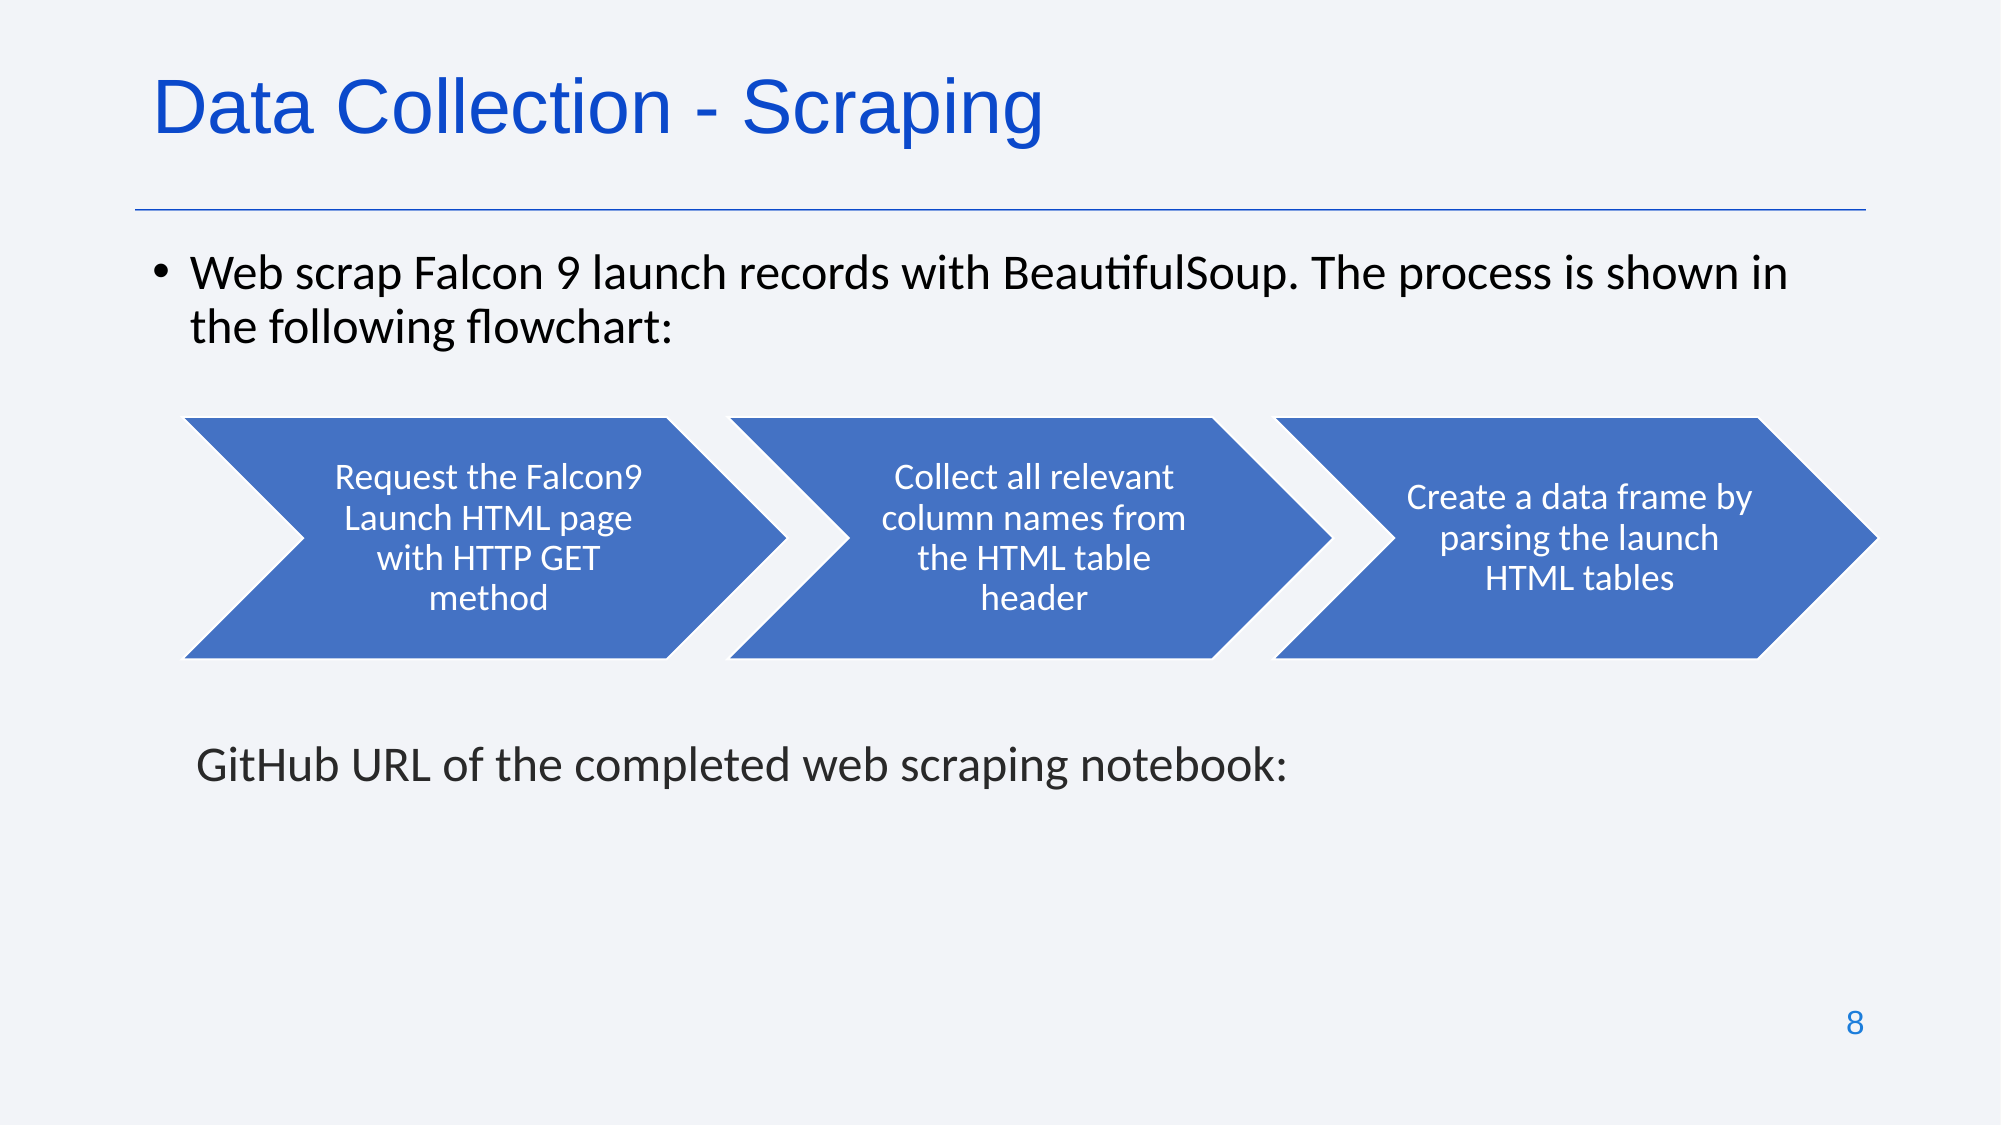

# Data Collection - Scraping
Web scrap Falcon 9 launch records with BeautifulSoup. The process is shown in the following flowchart:

Request the Falcon9 Launch HTML page with HTTP GET method
Collect all relevant column names from the HTML table header
Create a data frame by parsing the launch HTML tables
GitHub URL of the completed web scraping notebook:

8